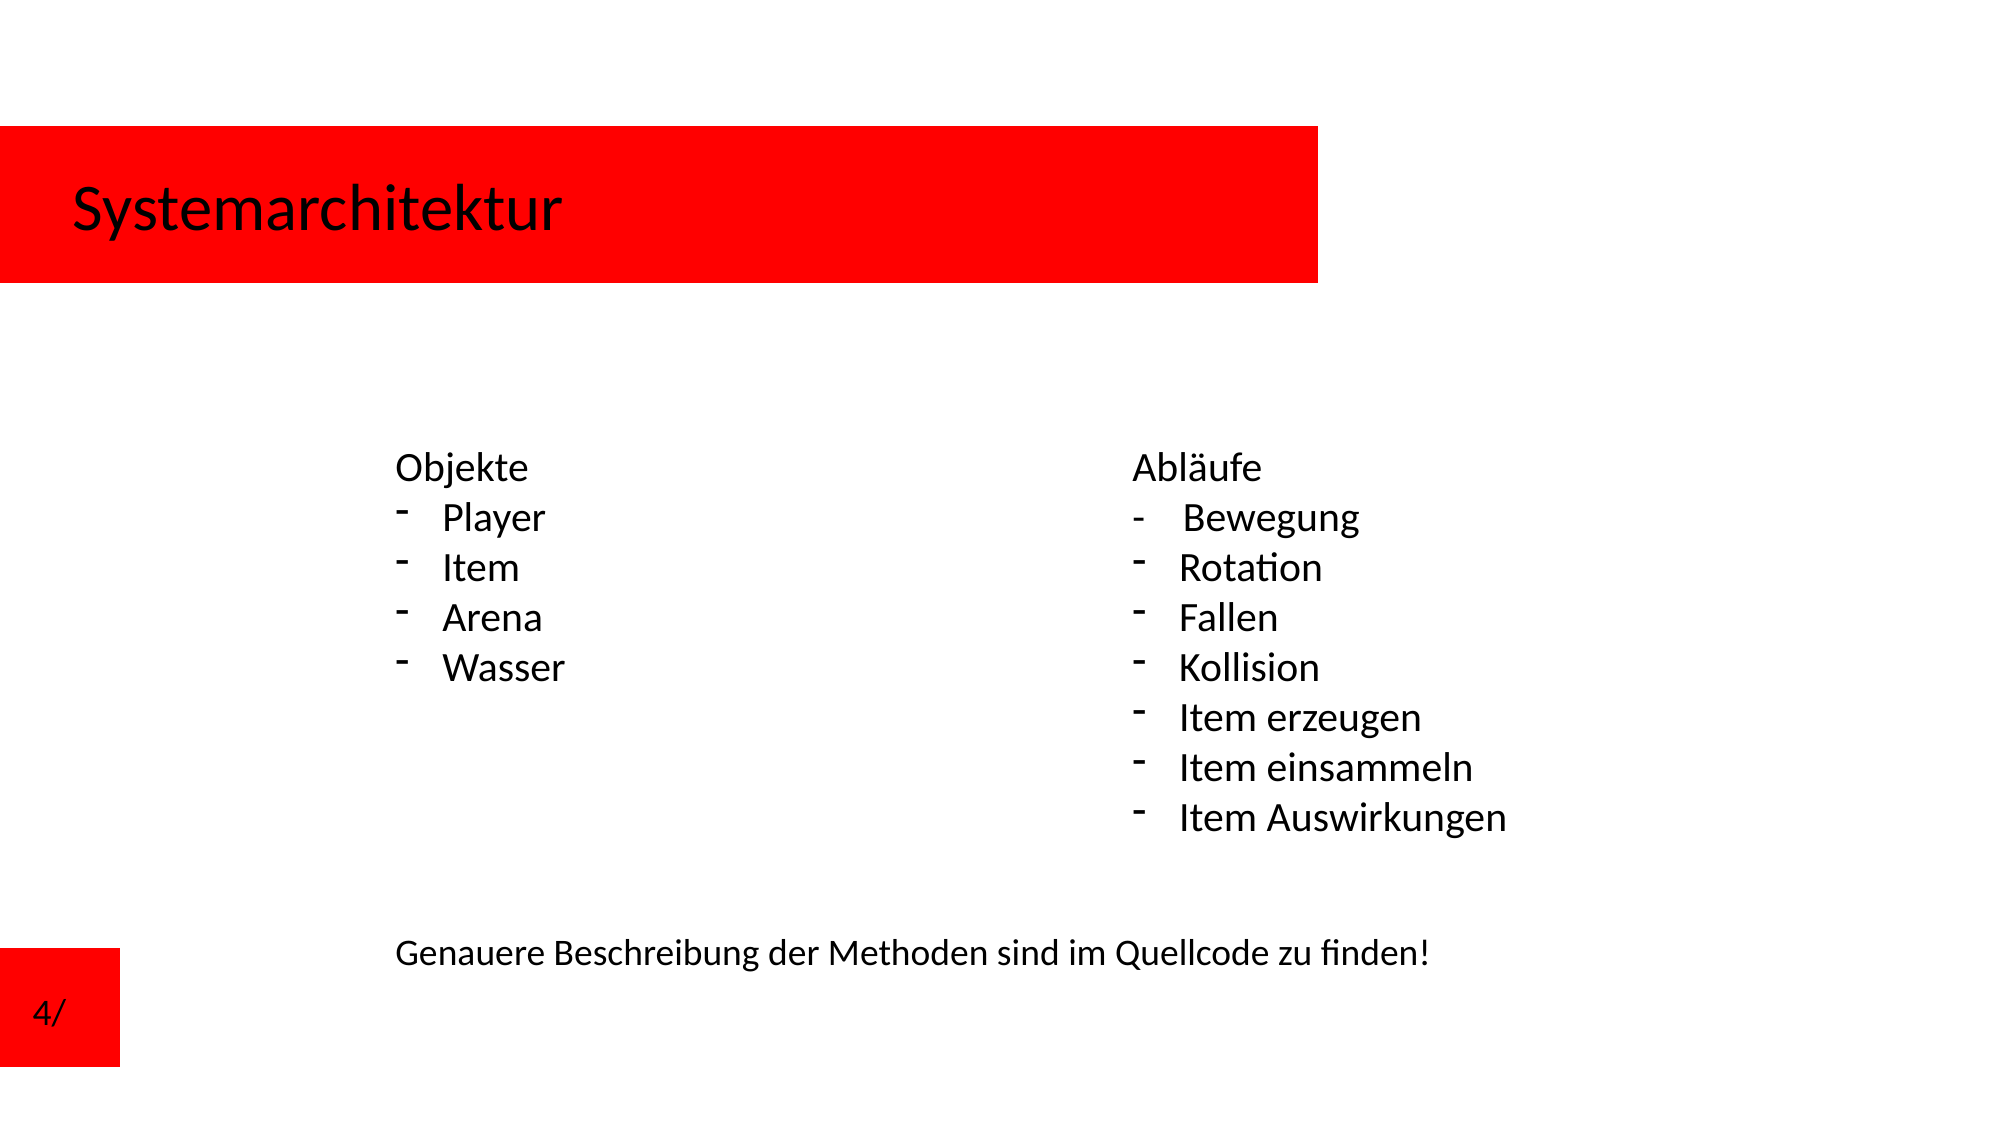

Systemarchitektur
Objekte
Player
Item
Arena
Wasser

Abläufe
-    Bewegung
Rotation
Fallen
Kollision
Item erzeugen
Item einsammeln
Item Auswirkungen
Genauere Beschreibung der Methoden sind im Quellcode zu finden!

4/